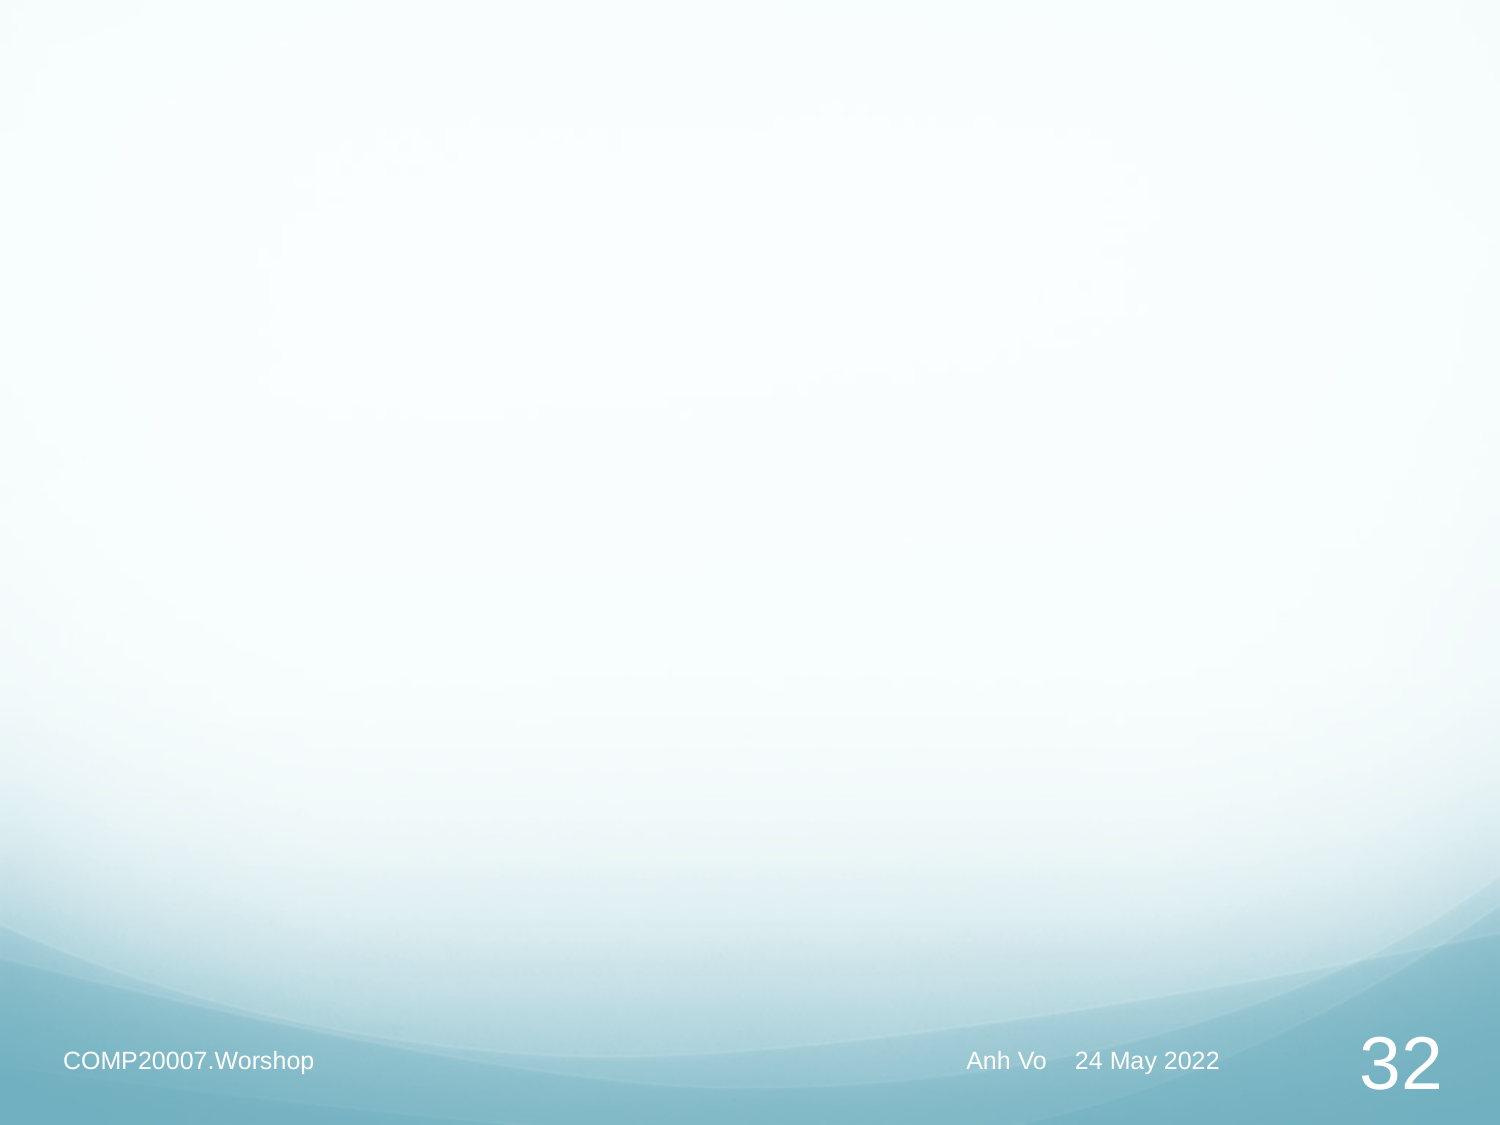

#

COMP20007.Worshop
Anh Vo    24 May 2022
32